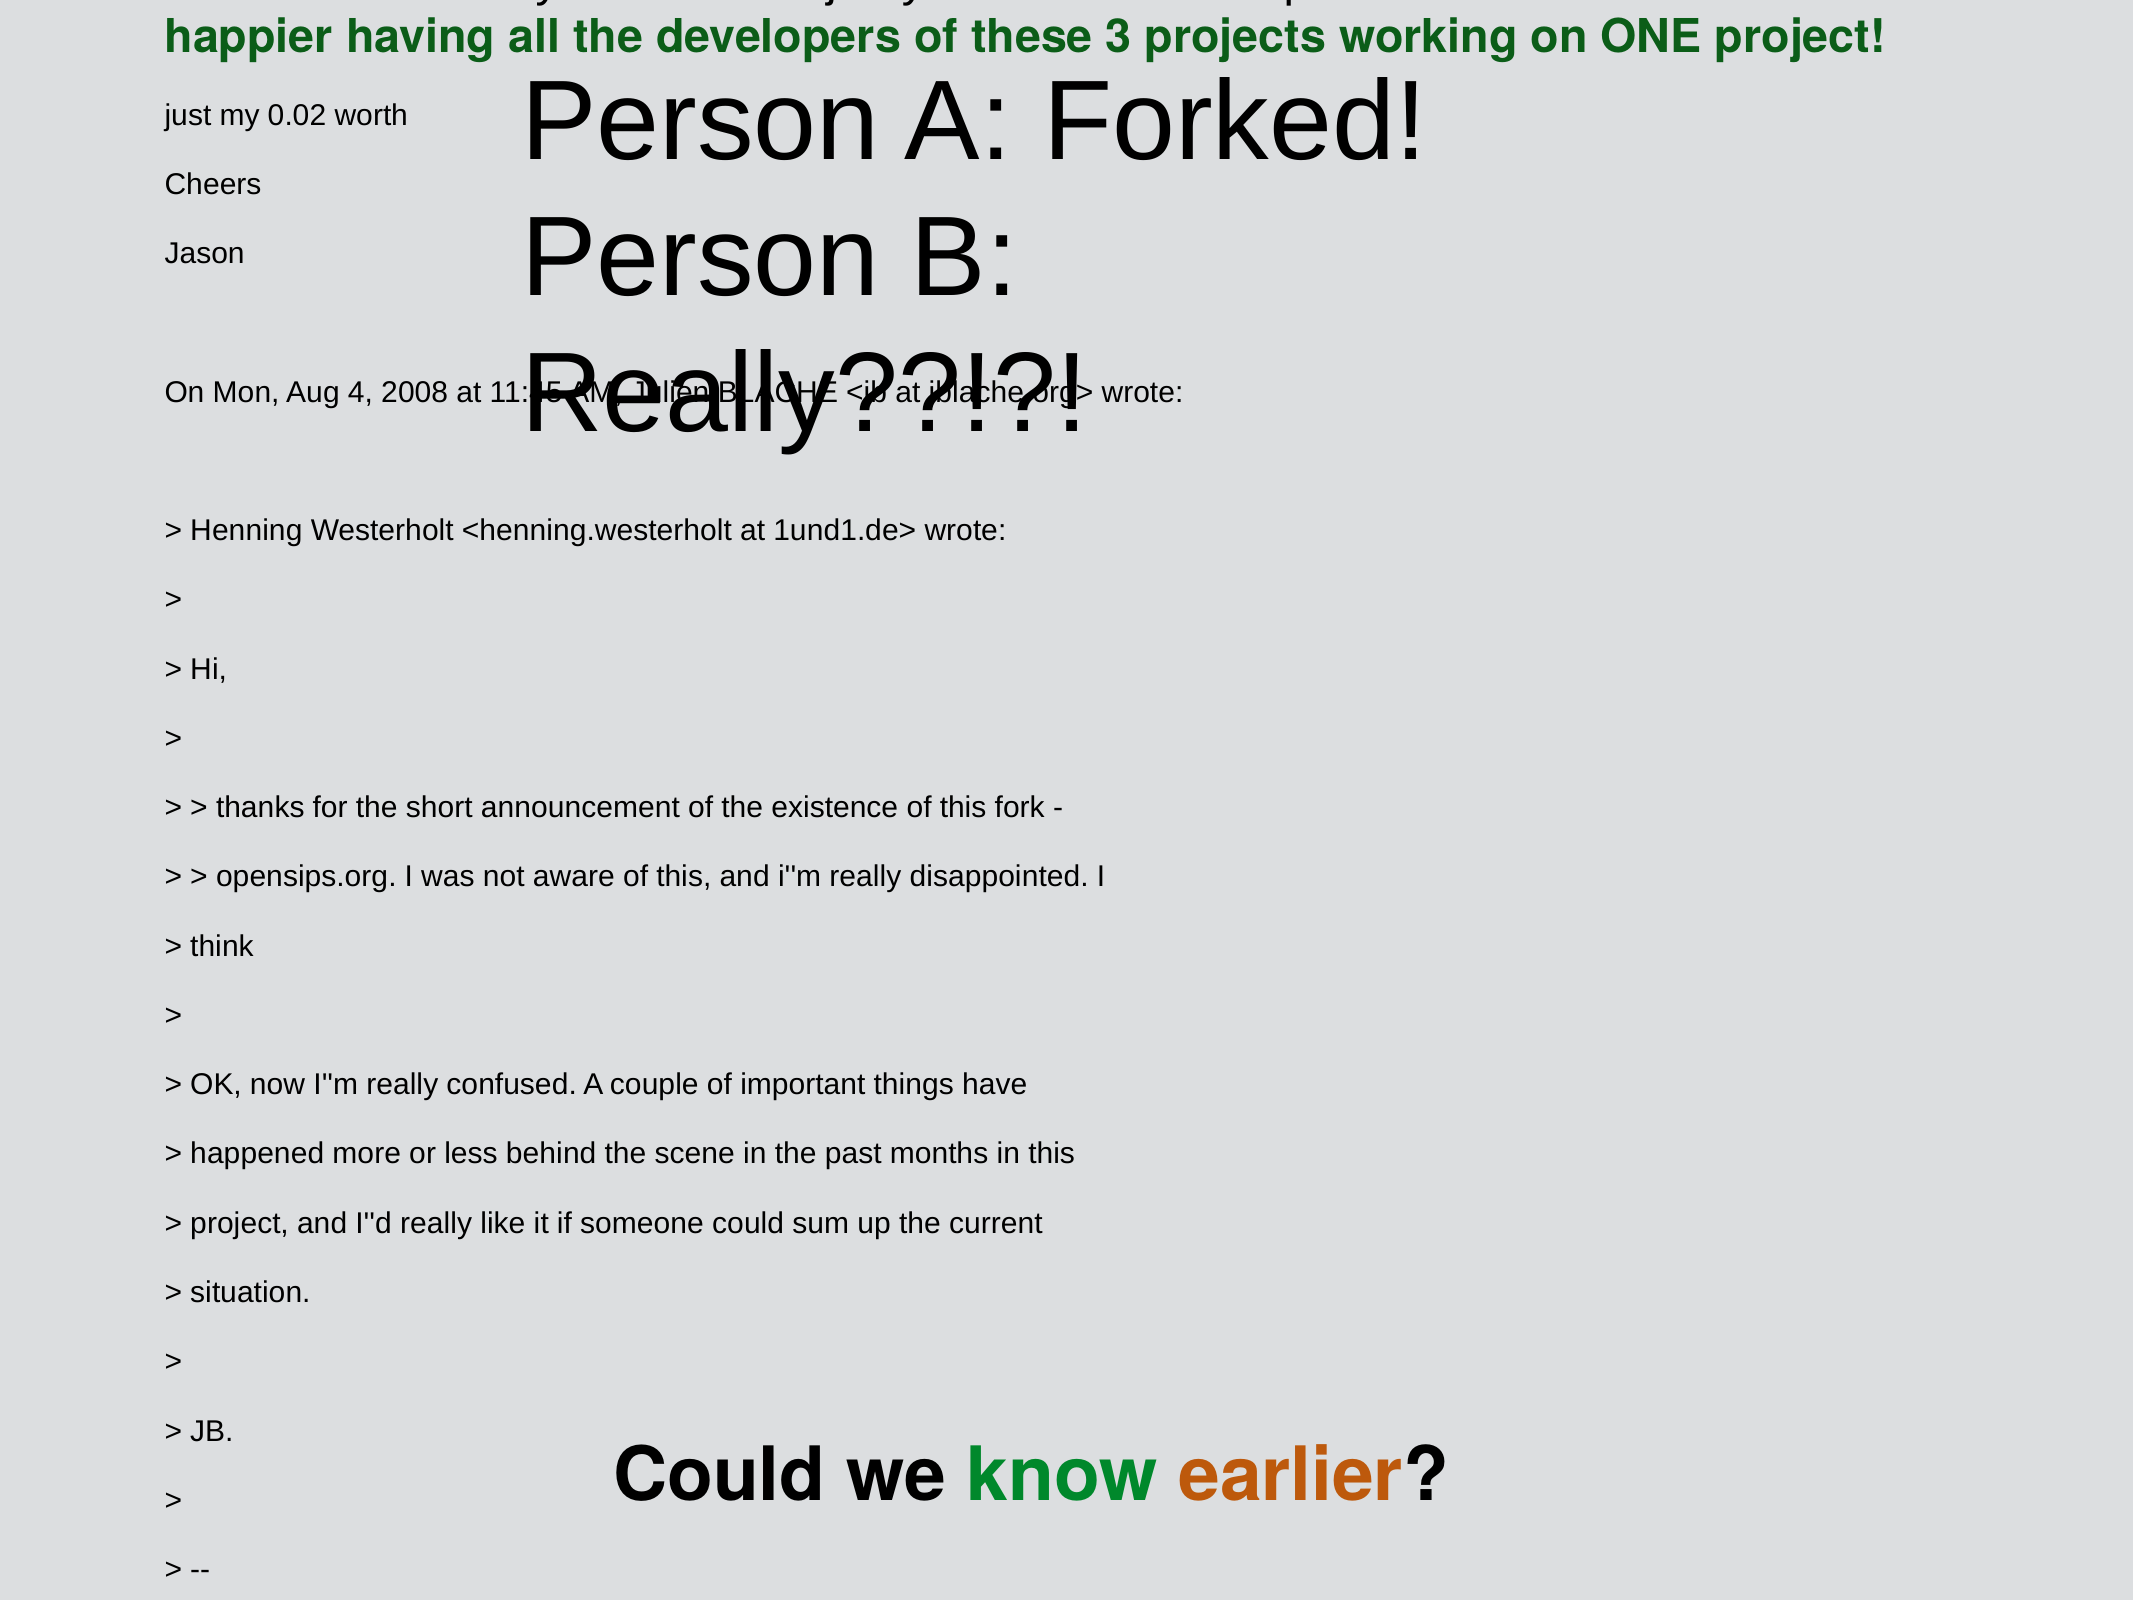

# Person A: Forked! Person B: Really??!?!
'jason.penton@smilecoms.com'
'2008-08-04 11:51:25'
'[Kamailio-Devel] [Devel] SF.net SVN: opensips:[4568] tags/1.4.0/'

'..... so now we have SER, Kamailio and opensips
Surely, this is starting to confuse users and also dilute the number of developers working to ONE common goal. Is this really what we as developers and users want? Is this really what the majority codebase of the product needs? I''d be far happier having all the developers of these 3 projects working on ONE project!
just my 0.02 worth
Cheers
Jason

On Mon, Aug 4, 2008 at 11:45 AM, Julien BLACHE <jb at jblache.org> wrote:

> Henning Westerholt <henning.westerholt at 1und1.de> wrote:
>
> Hi,
>
> > thanks for the short announcement of the existence of this fork -
> > opensips.org. I was not aware of this, and i''m really disappointed. I
> think
>
> OK, now I''m really confused. A couple of important things have
> happened more or less behind the scene in the past months in this
> project, and I''d really like it if someone could sum up the current
> situation.
>
> JB.
>
> --
> Julien BLACHE                                   <http://www.jblache.org>
> <jb at jblache.org>                                  GPG KeyID 0xF5D65169
>
> _______________________________________________
> Devel mailing list
> Devel at lists.kamailio.org
> http://lists.kamailio.org/cgi-bin/mailman/listinfo/devel
>
-------------- next part --------------
An HTML attachment was scrubbed...
URL: http://lists.kamailio.org/pipermail/devel/attachments/20080804/e23a3db4/attachment.htm'
Could we know earlier?